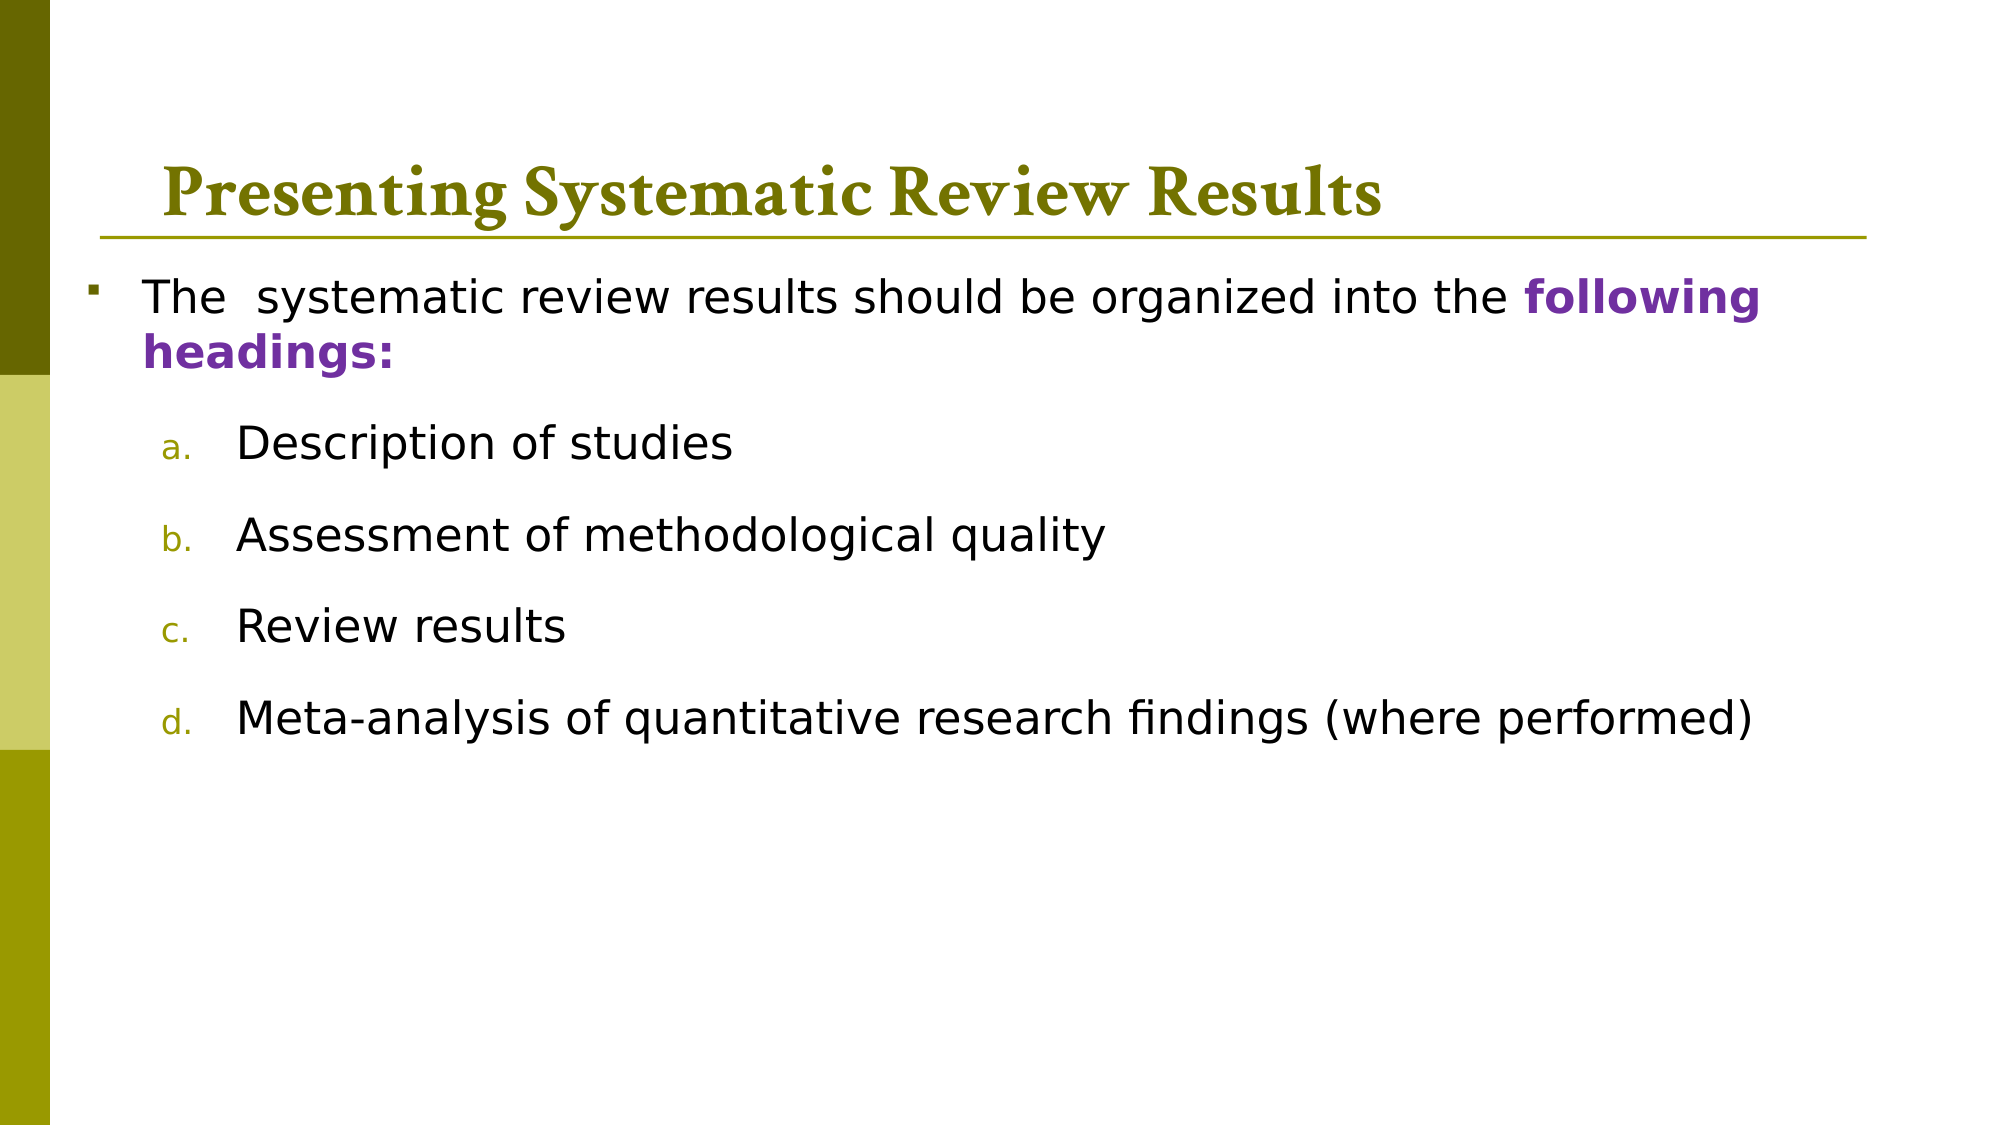

# Presenting Systematic Review Results
The  systematic review results should be organized into the following headings:
Description of studies
Assessment of methodological quality
Review results
Meta-analysis of quantitative research findings (where performed)